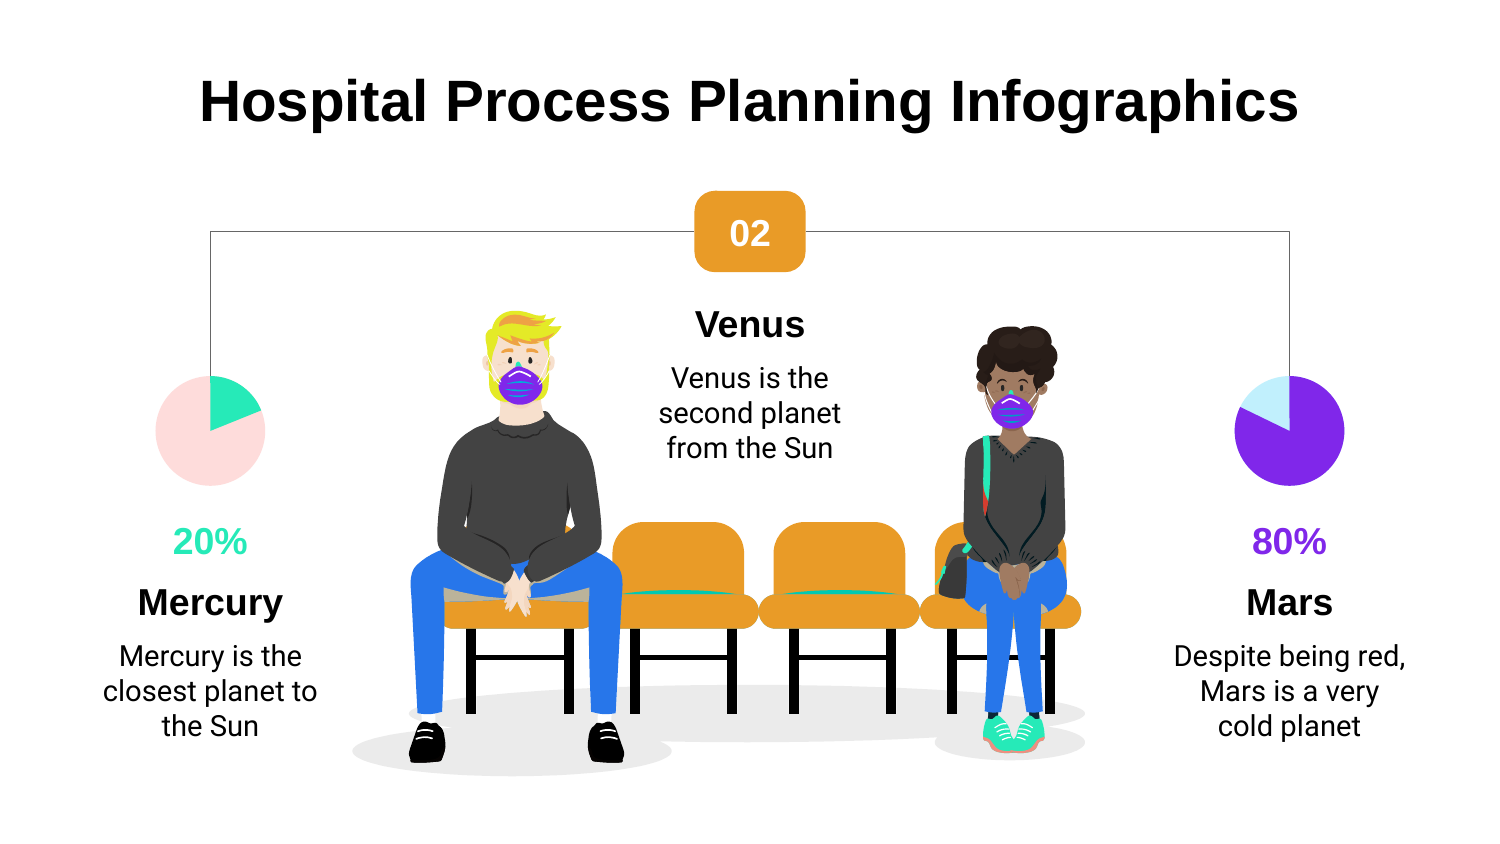

# Hospital Process Planning Infographics
02
Venus
Venus is the second planet from the Sun

20%
Mercury
Mercury is the closest planet to the Sun
80%
Mars
Despite being red, Mars is a very cold planet